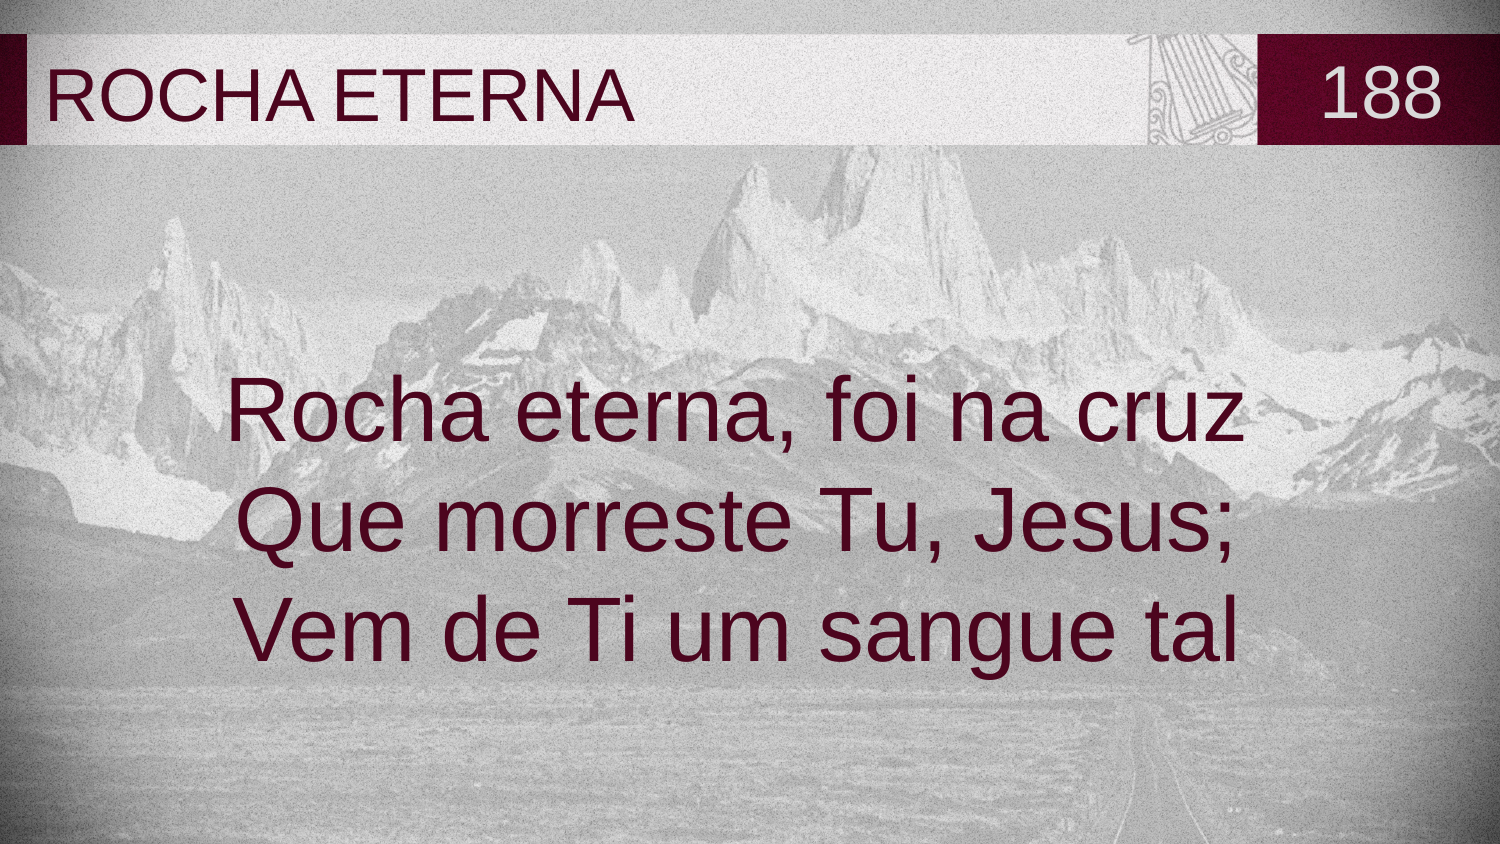

# ROCHA ETERNA
188
Rocha eterna, foi na cruz
Que morreste Tu, Jesus;
Vem de Ti um sangue tal